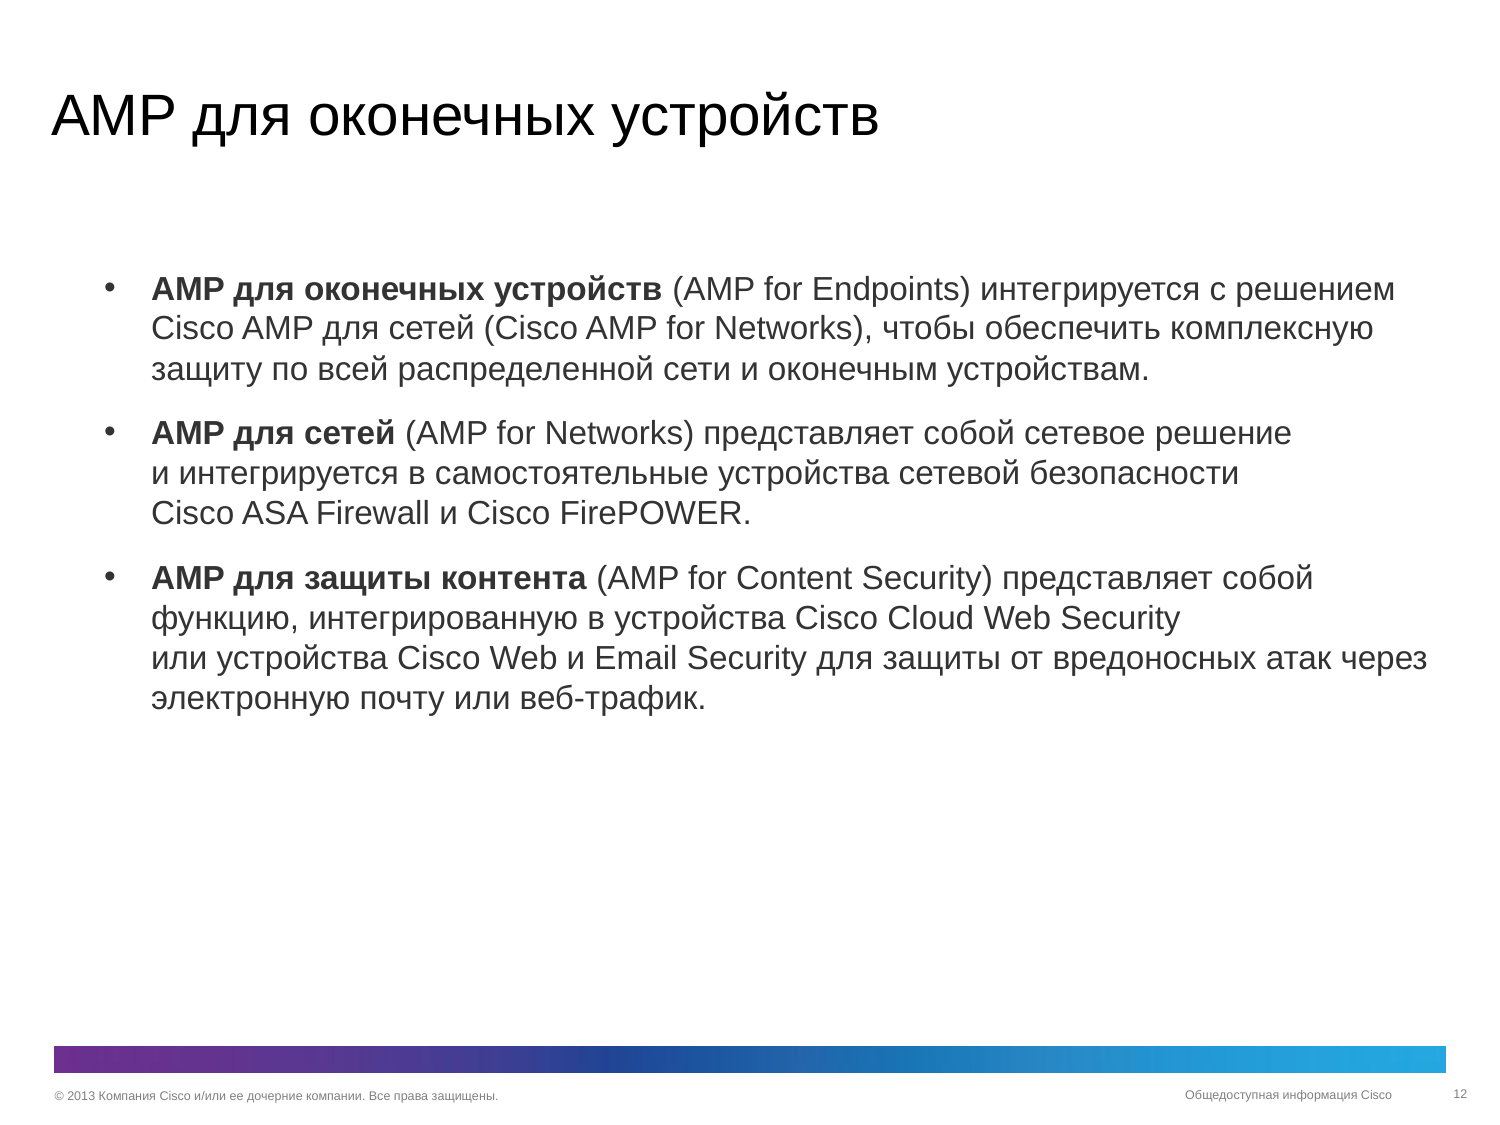

# AMP для оконечных устройств
AMP для оконечных устройств (AMP for Endpoints) интегрируется с решением Cisco AMP для сетей (Cisco AMP for Networks), чтобы обеспечить комплексную защиту по всей распределенной сети и оконечным устройствам.
AMP для сетей (AMP for Networks) представляет собой сетевое решение
и интегрируется в самостоятельные устройства сетевой безопасности
Cisco ASA Firewall и Cisco FirePOWER.
AMP для защиты контента (AMP for Content Security) представляет собой функцию, интегрированную в устройства Cisco Cloud Web Security
или устройства Cisco Web и Email Security для защиты от вредоносных атак через электронную почту или веб-трафик.